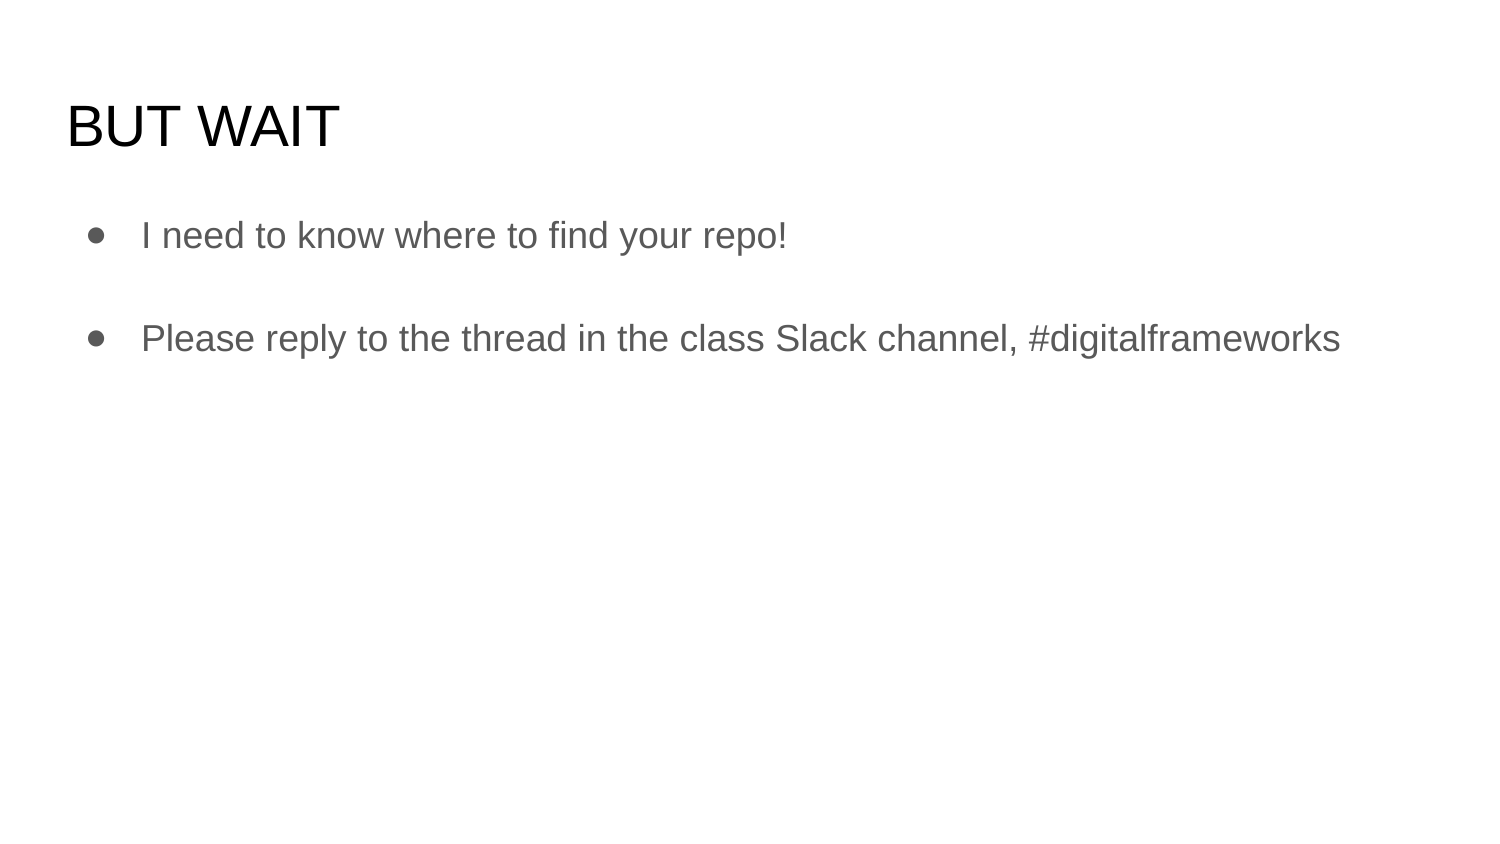

# BUT WAIT
I need to know where to find your repo!

Please reply to the thread in the class Slack channel, #digitalframeworks